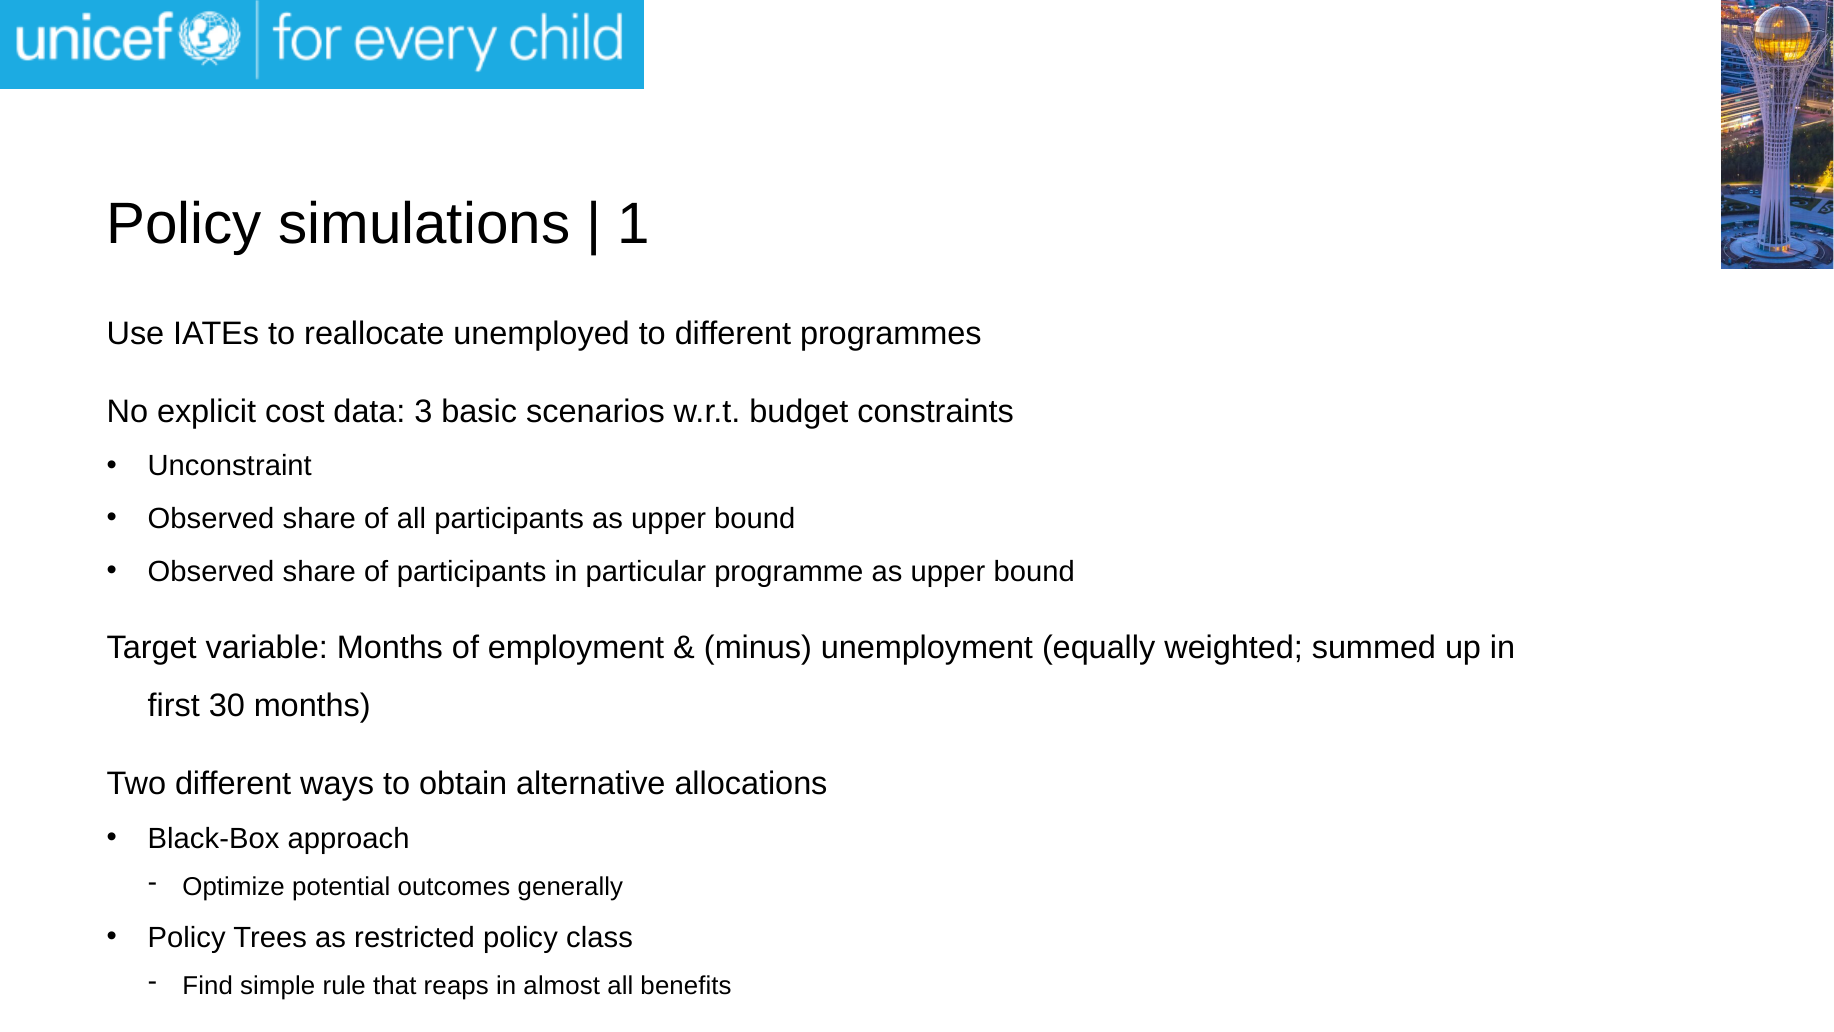

# Policy simulations | 1
Use IATEs to reallocate unemployed to different programmes
No explicit cost data: 3 basic scenarios w.r.t. budget constraints
Unconstraint
Observed share of all participants as upper bound
Observed share of participants in particular programme as upper bound
Target variable: Months of employment & (minus) unemployment (equally weighted; summed up in first 30 months)
Two different ways to obtain alternative allocations
Black-Box approach
Optimize potential outcomes generally
Policy Trees as restricted policy class
Find simple rule that reaps in almost all benefits